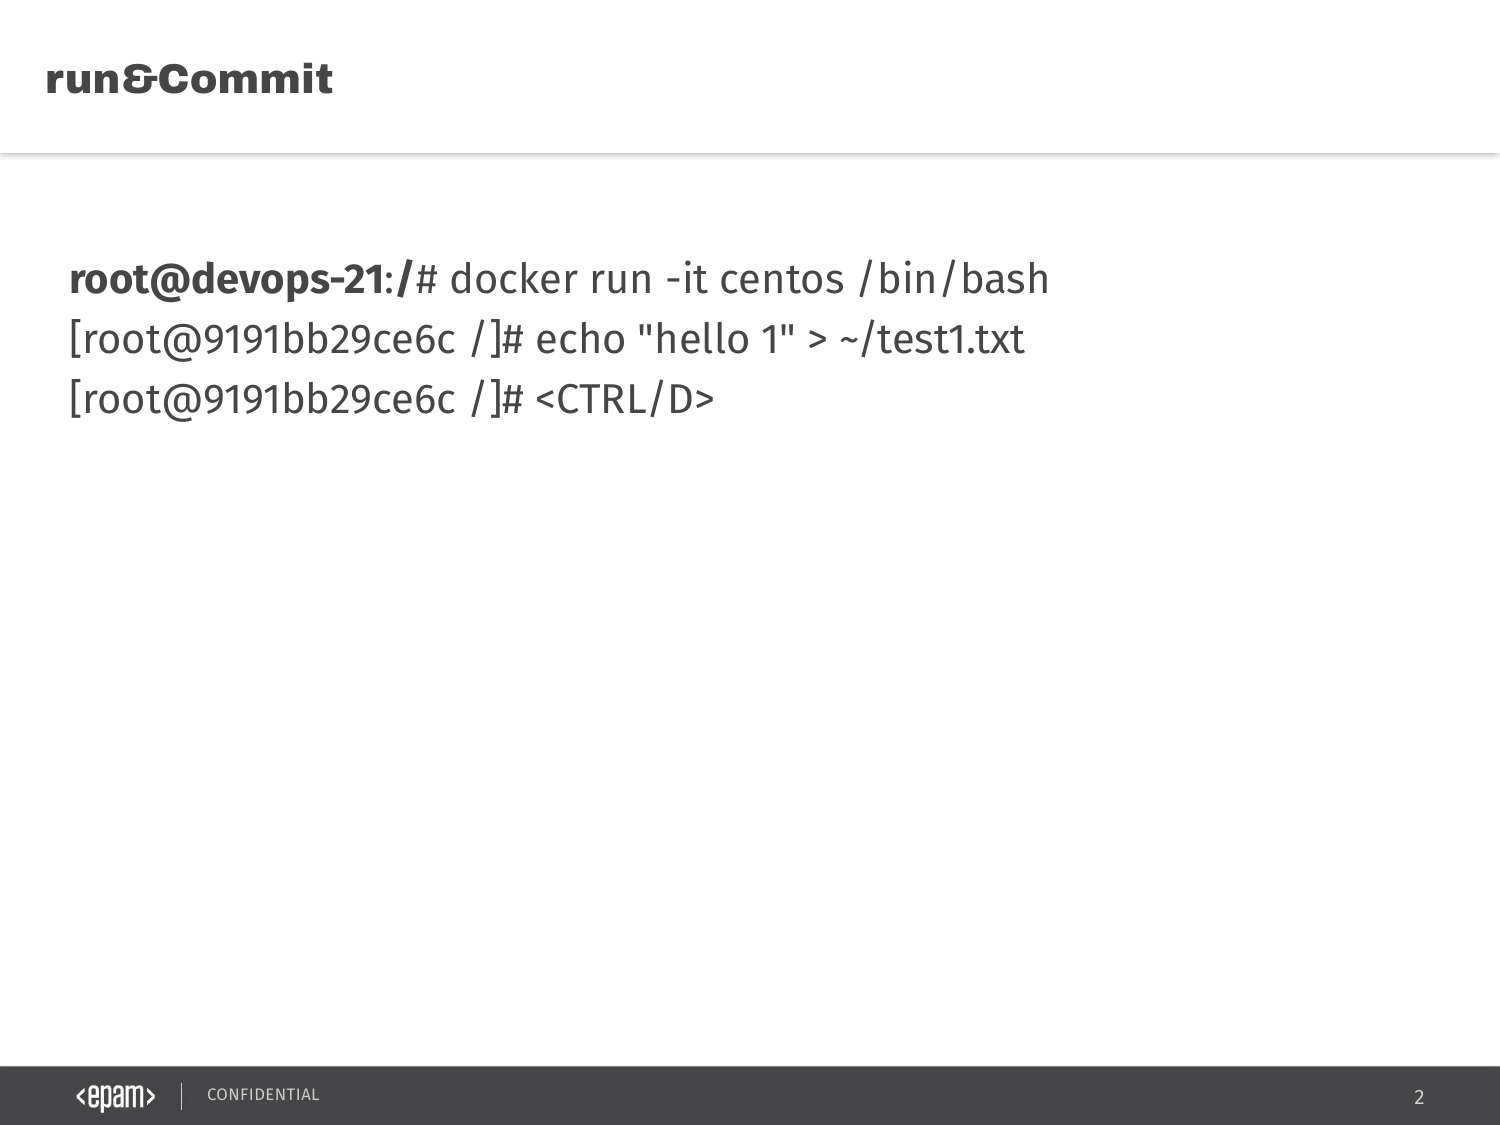

run&Commit
root@devops-21:/# docker run -it centos /bin/bash
[root@9191bb29ce6c /]# echo "hello 1" > ~/test1.txt
[root@9191bb29ce6c /]# <CTRL/D>